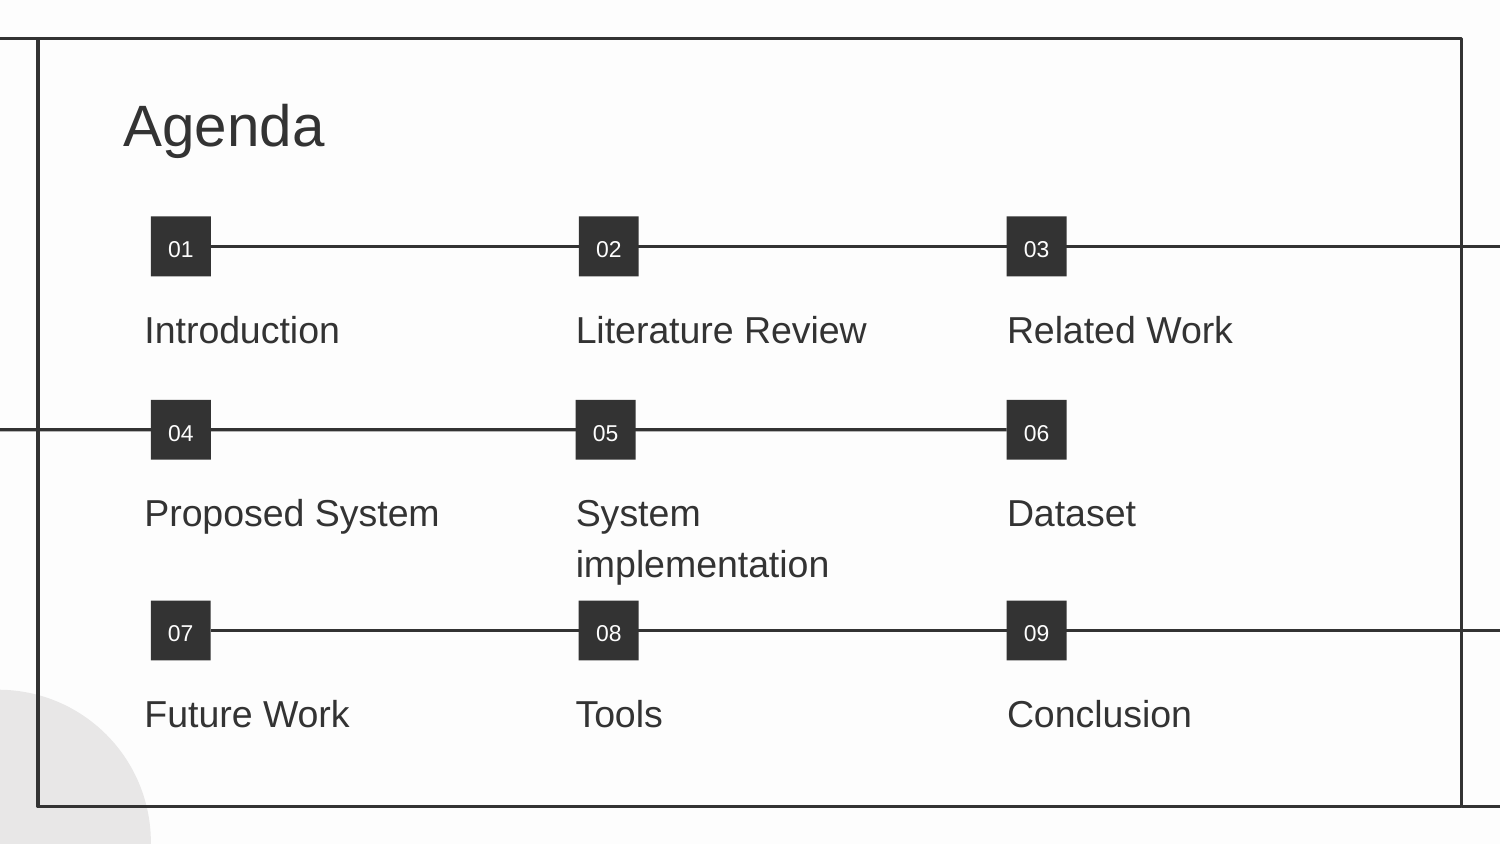

# Agenda
01
02
03
Introduction
Literature Review
Related Work
Introduction
04
05
06
1.1      Introduction to brain cancer
1.2      Objective
1.3      Problem Definition
1.4      Problem Solution
1.5      Challenges
Proposed System
Dataset
System implementation
07
08
09
Tools
Conclusion
Future Work